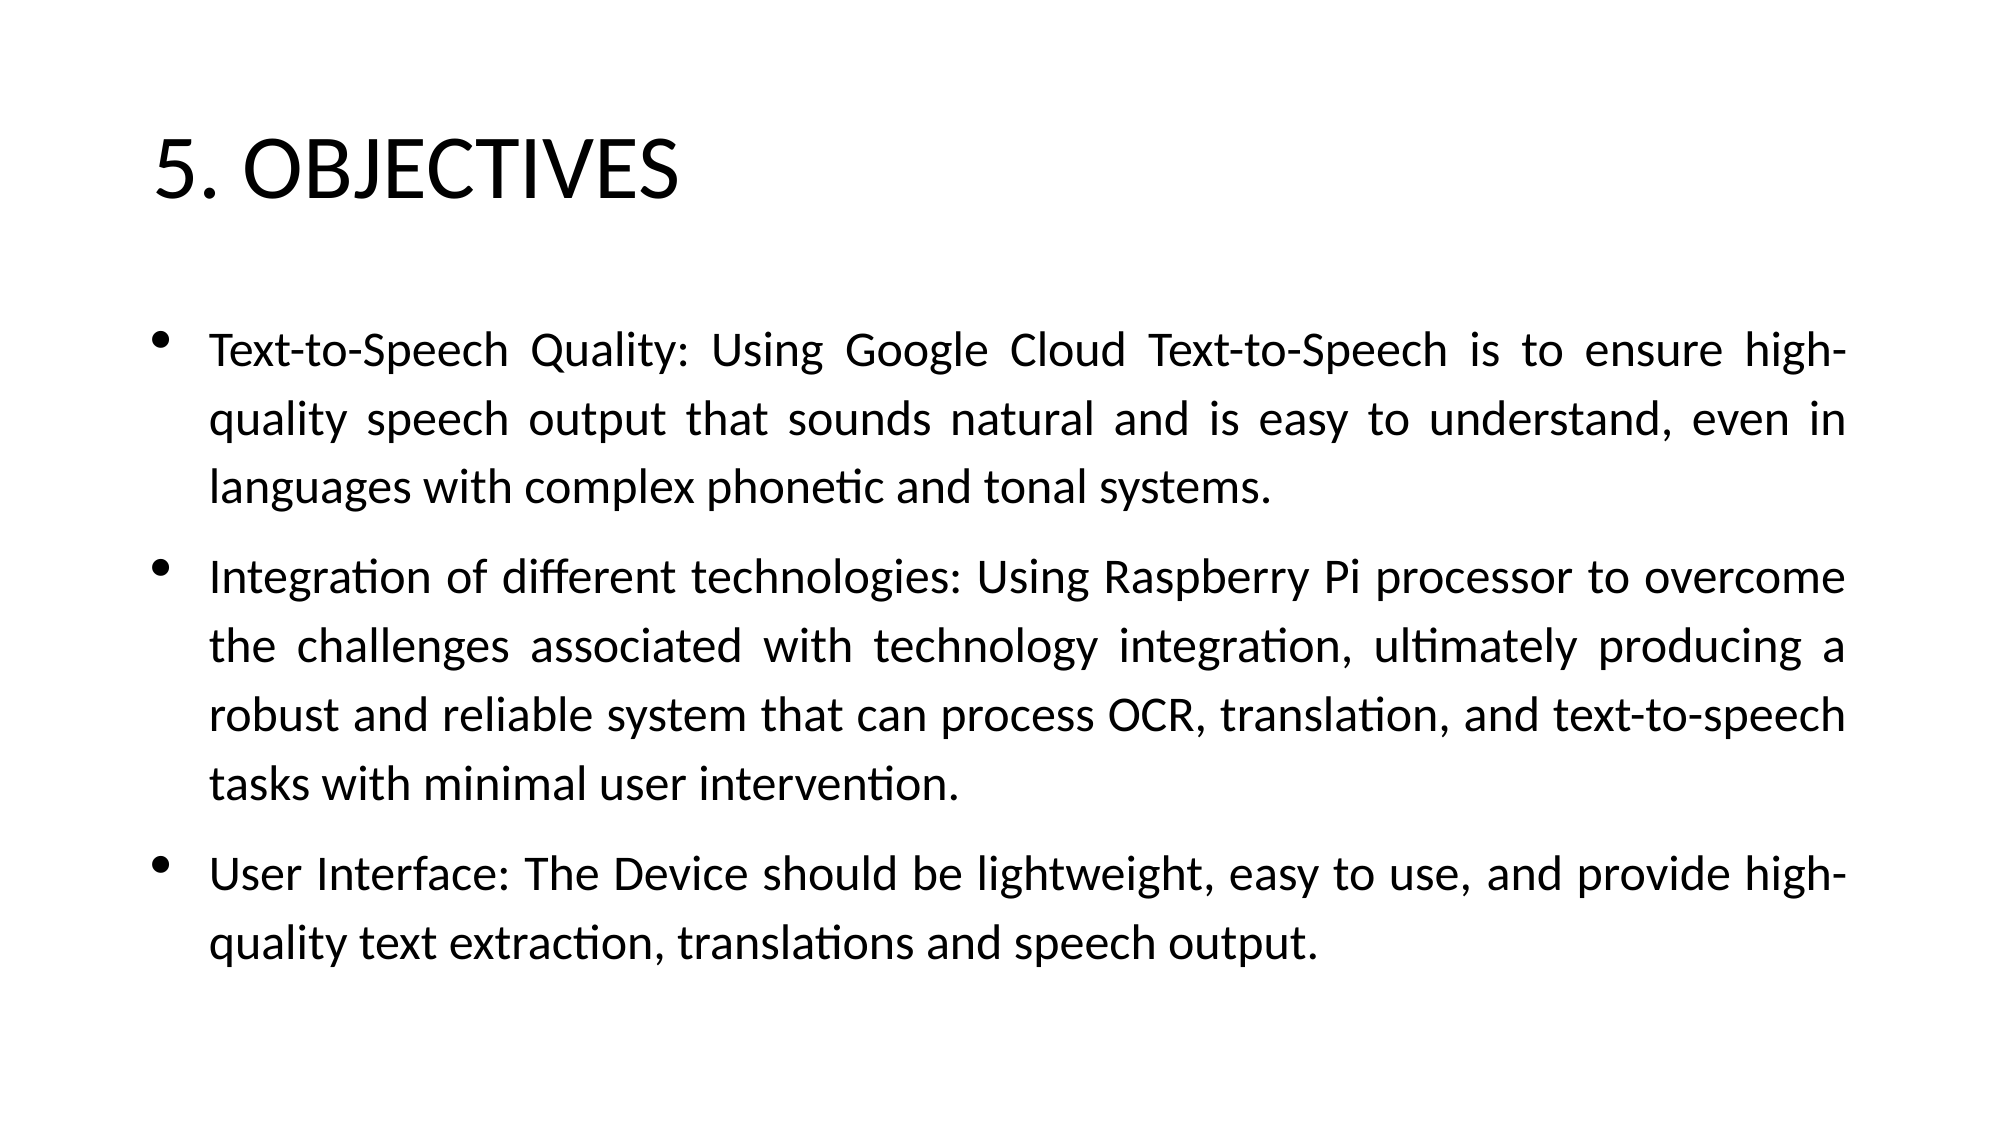

# 5. OBJECTIVES
Text-to-Speech Quality: Using Google Cloud Text-to-Speech is to ensure high-quality speech output that sounds natural and is easy to understand, even in languages with complex phonetic and tonal systems.
Integration of different technologies: Using Raspberry Pi processor to overcome the challenges associated with technology integration, ultimately producing a robust and reliable system that can process OCR, translation, and text-to-speech tasks with minimal user intervention.
User Interface: The Device should be lightweight, easy to use, and provide high-quality text extraction, translations and speech output.